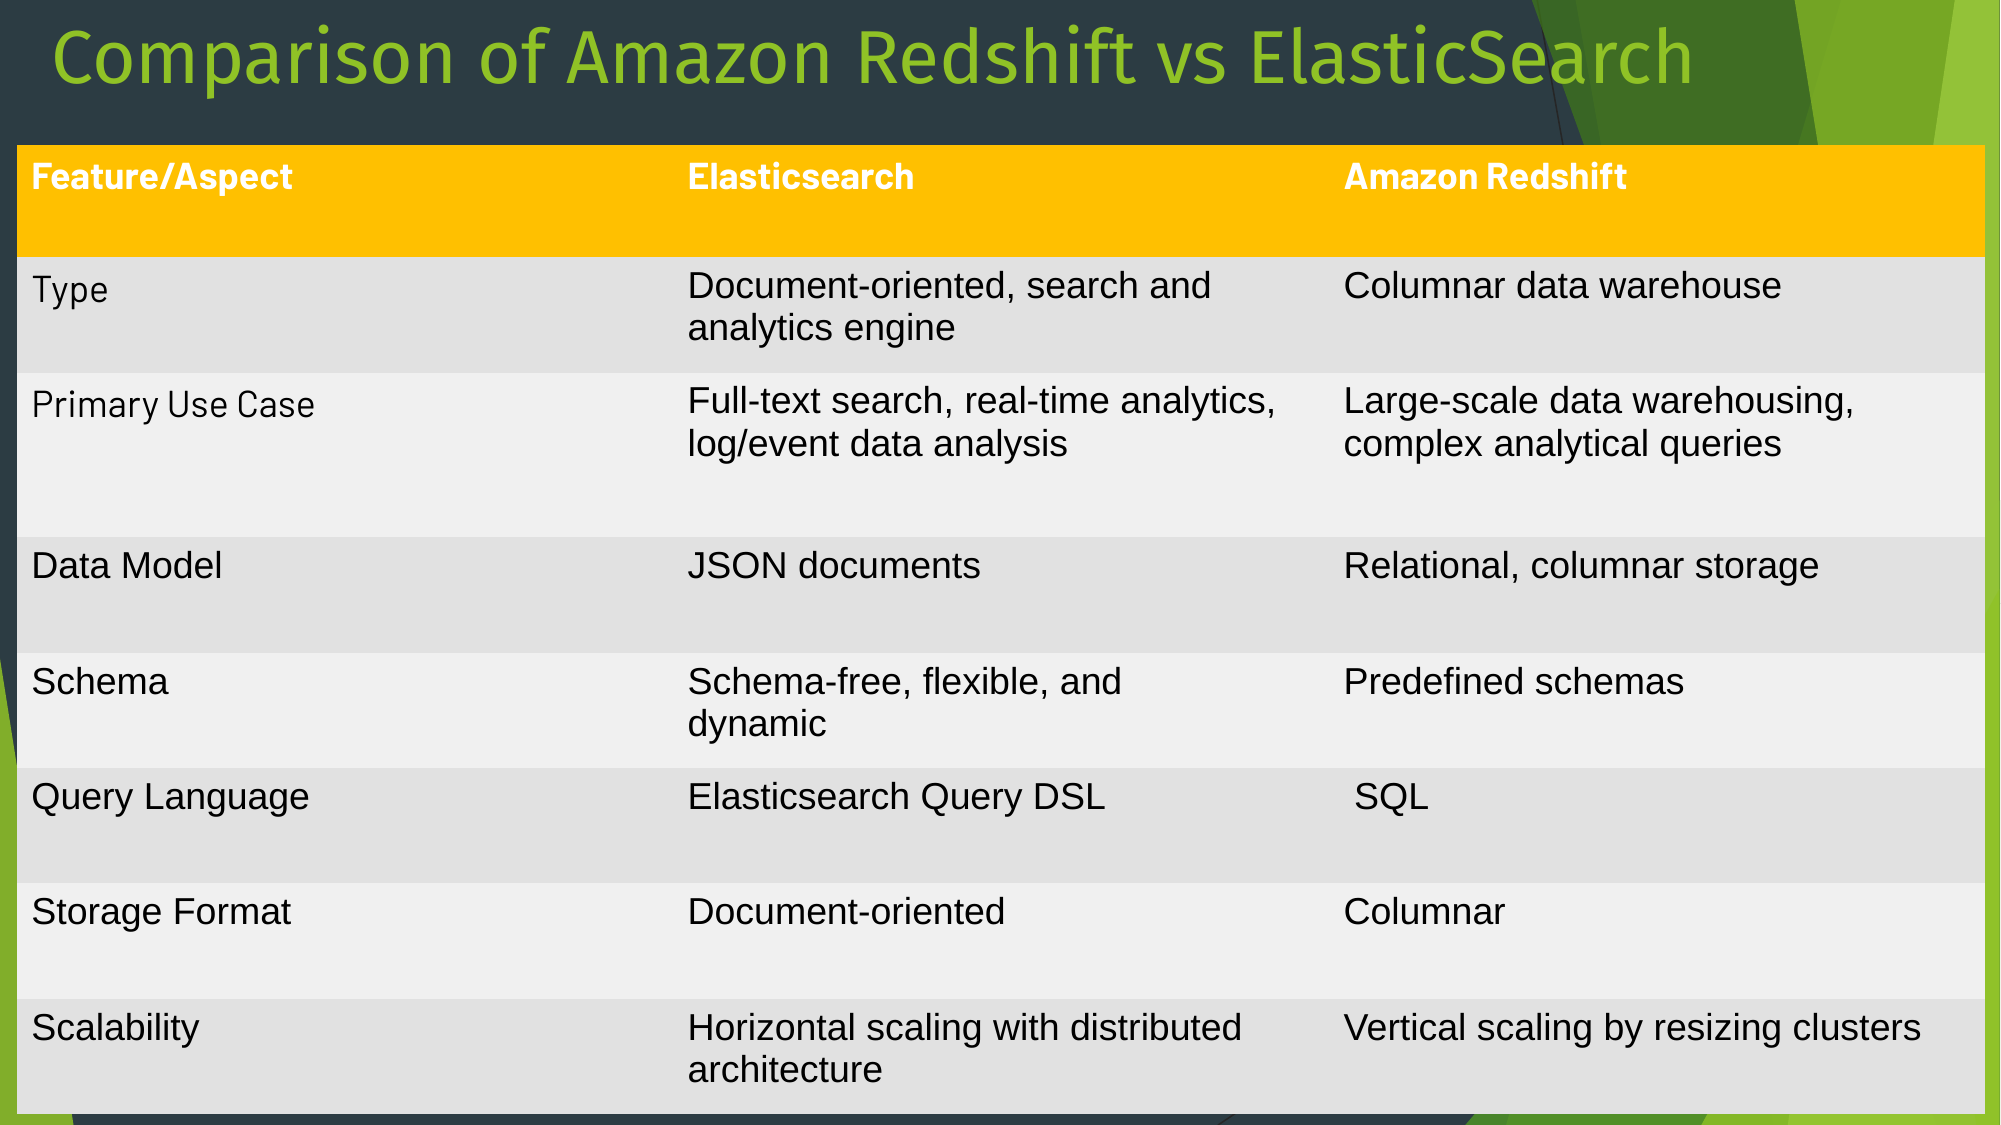

# Comparison of Amazon Redshift vs ElasticSearch
| Feature/Aspect | Elasticsearch | Amazon Redshift |
| --- | --- | --- |
| Type | Document-oriented, search and analytics engine | Columnar data warehouse |
| Primary Use Case | Full-text search, real-time analytics, log/event data analysis | Large-scale data warehousing, complex analytical queries |
| Data Model | JSON documents | Relational, columnar storage |
| Schema | Schema-free, flexible, and dynamic | Predefined schemas |
| Query Language | Elasticsearch Query DSL | SQL |
| Storage Format | Document-oriented | Columnar |
| Scalability | Horizontal scaling with distributed architecture | Vertical scaling by resizing clusters |